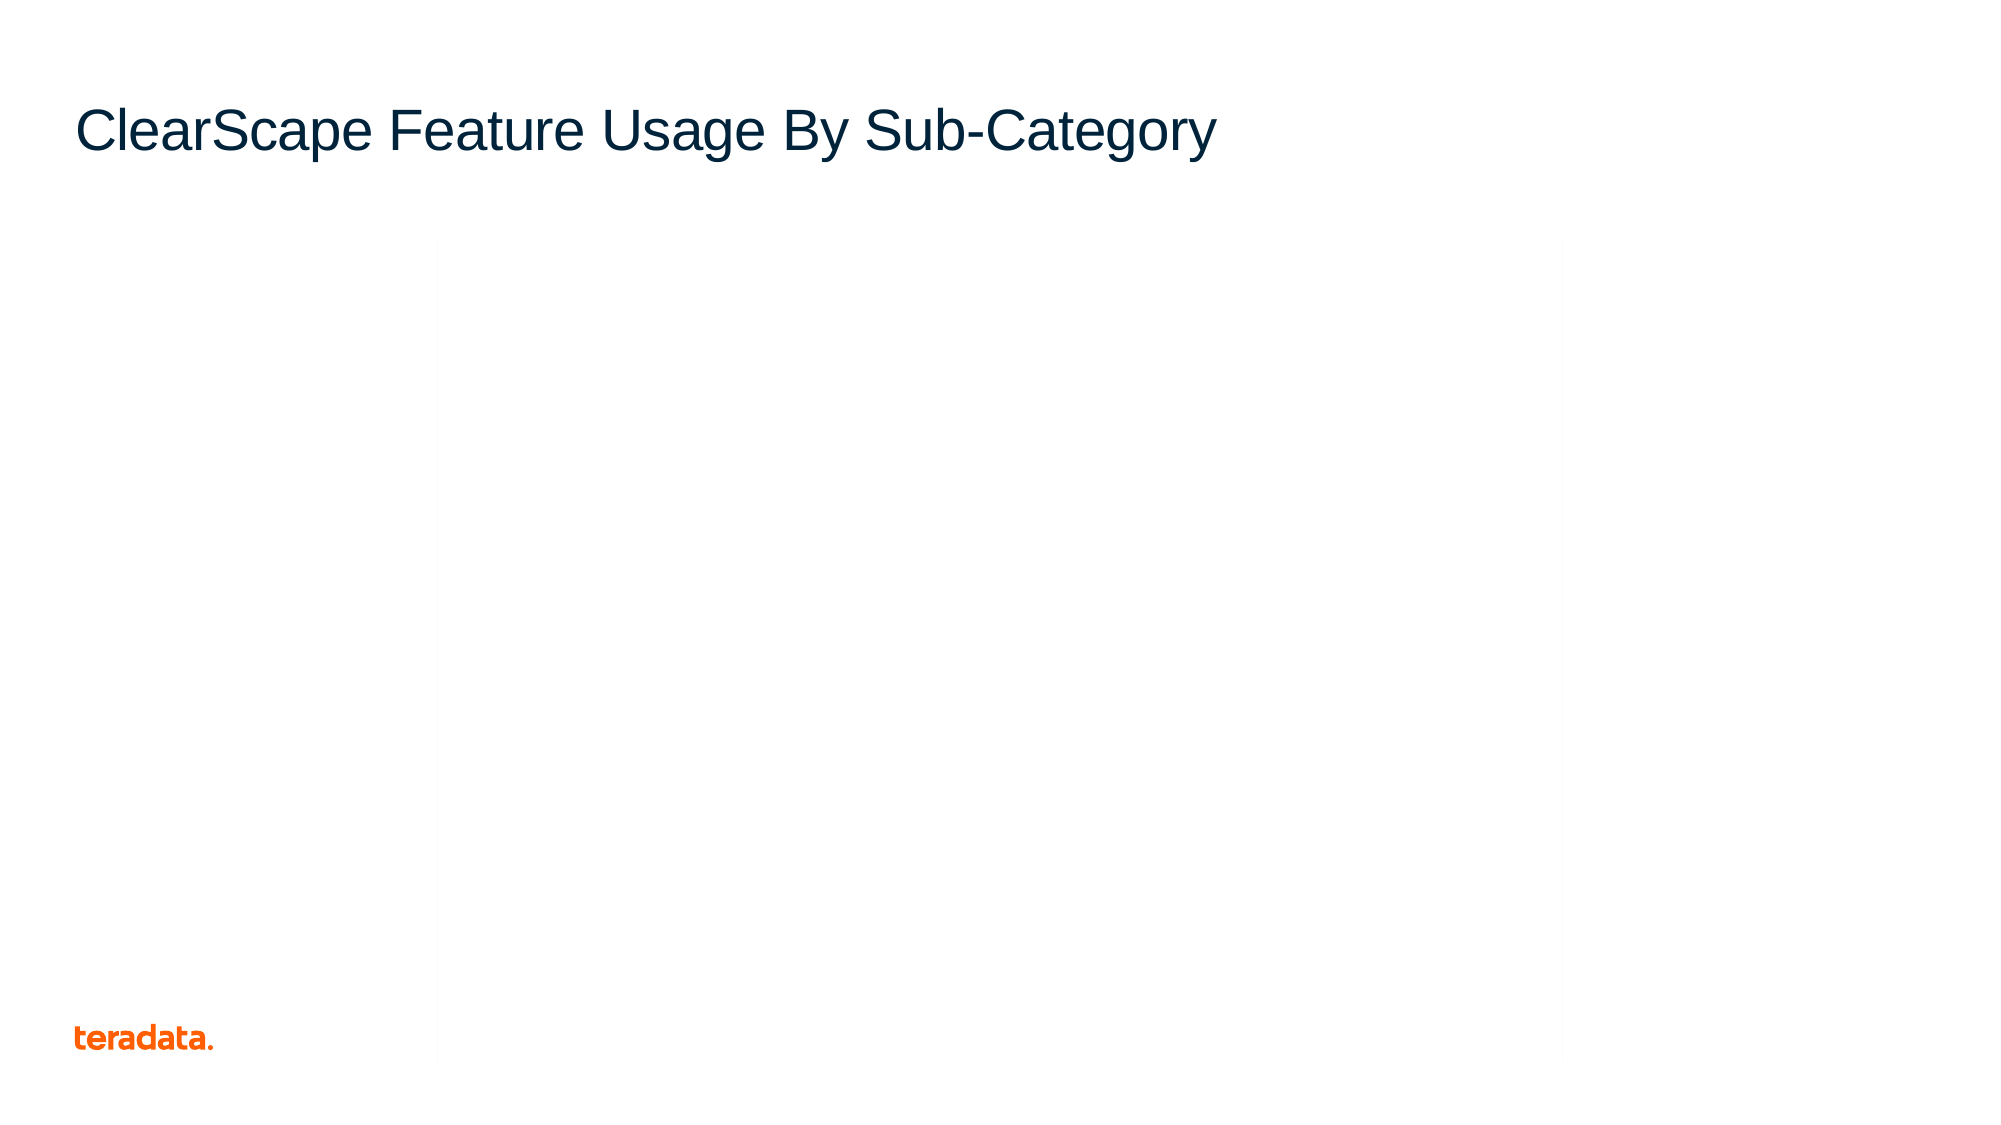

# ClearScape Feature Usage By Sub-Category

{{pic:VHC--feature_usage_x_ClearScape_SubCategory.png}}